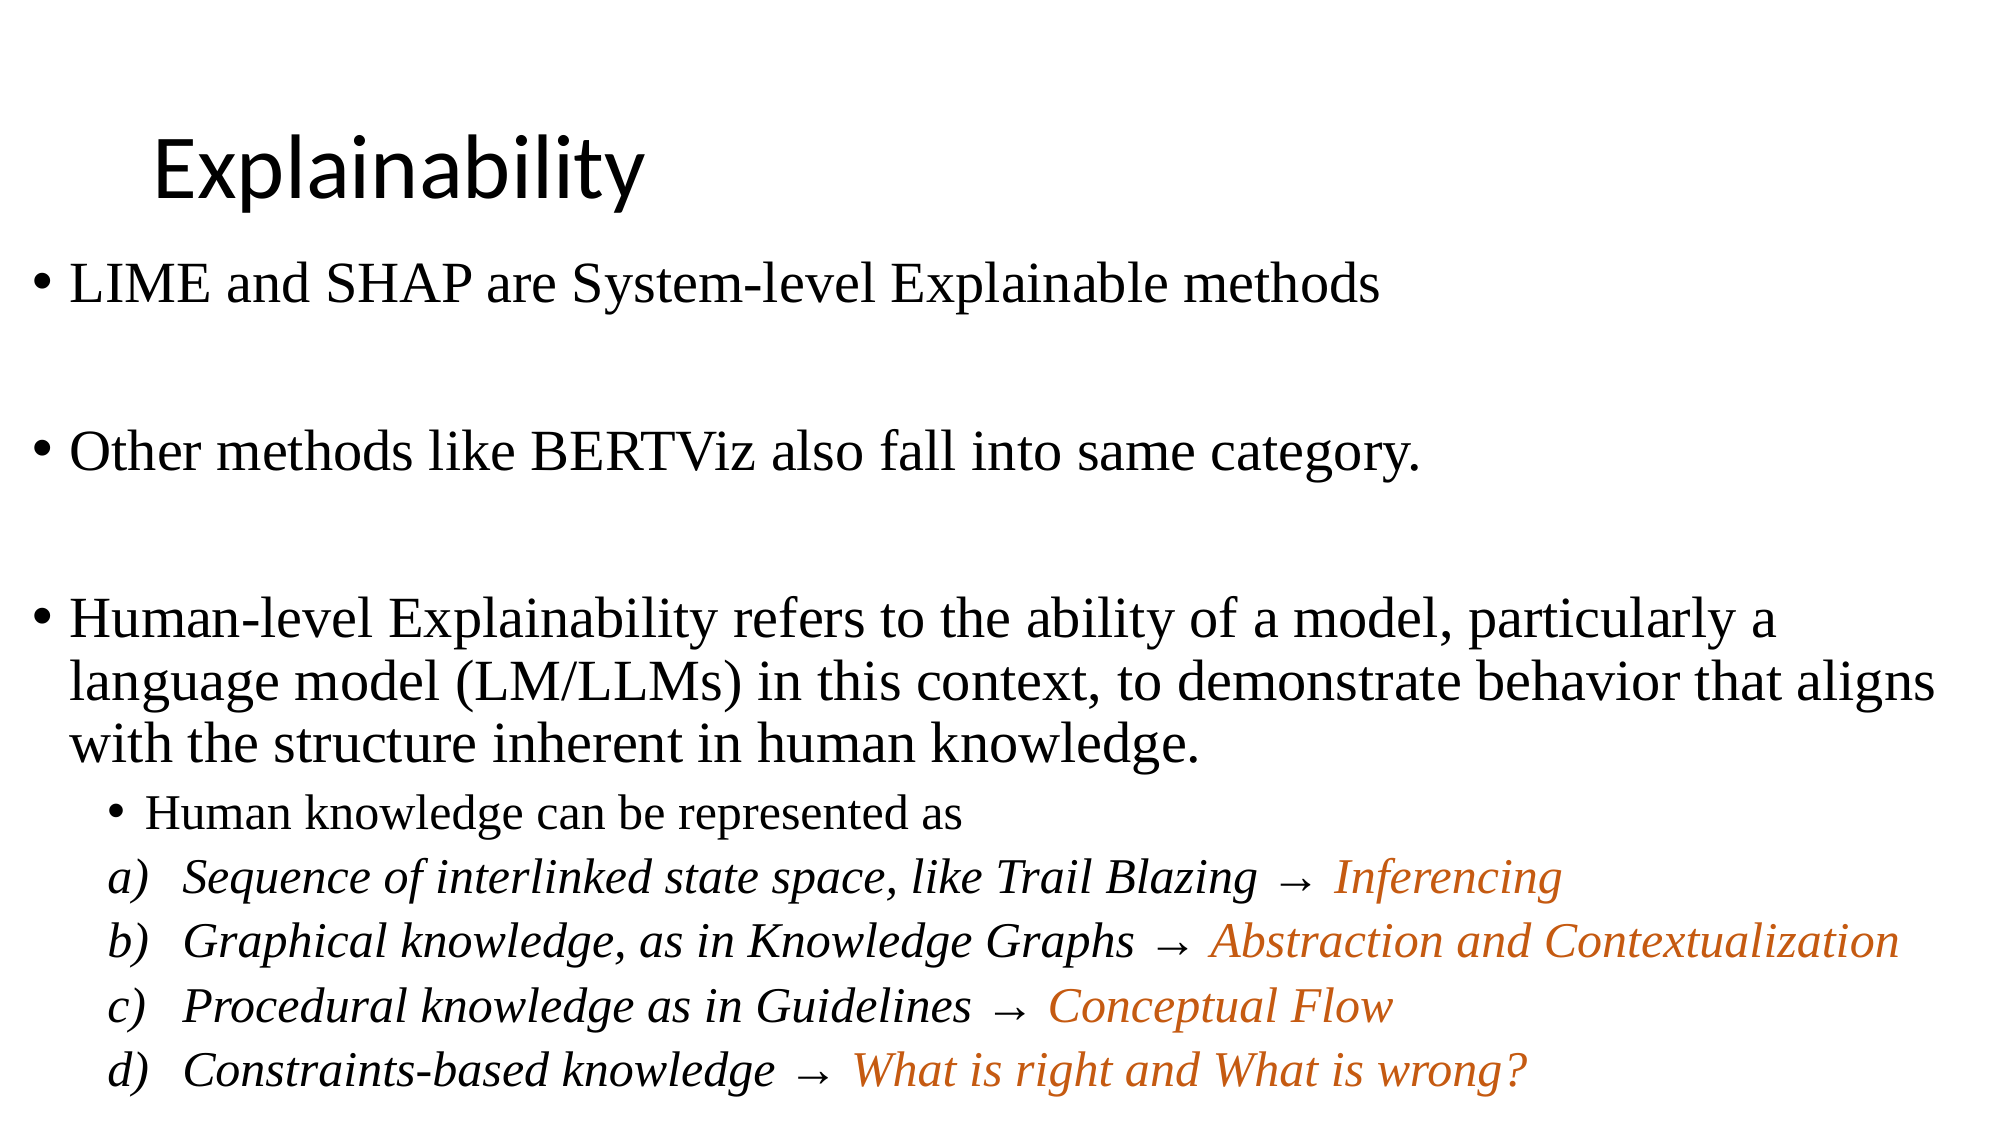

# Explainability
LIME and SHAP are System-level Explainable methods

Other methods like BERTViz also fall into same category.

Human-level Explainability refers to the ability of a model, particularly a language model (LM/LLMs) in this context, to demonstrate behavior that aligns with the structure inherent in human knowledge.
Human knowledge can be represented as
Sequence of interlinked state space, like Trail Blazing → Inferencing
Graphical knowledge, as in Knowledge Graphs → Abstraction and Contextualization
Procedural knowledge as in Guidelines → Conceptual Flow
Constraints-based knowledge → What is right and What is wrong?